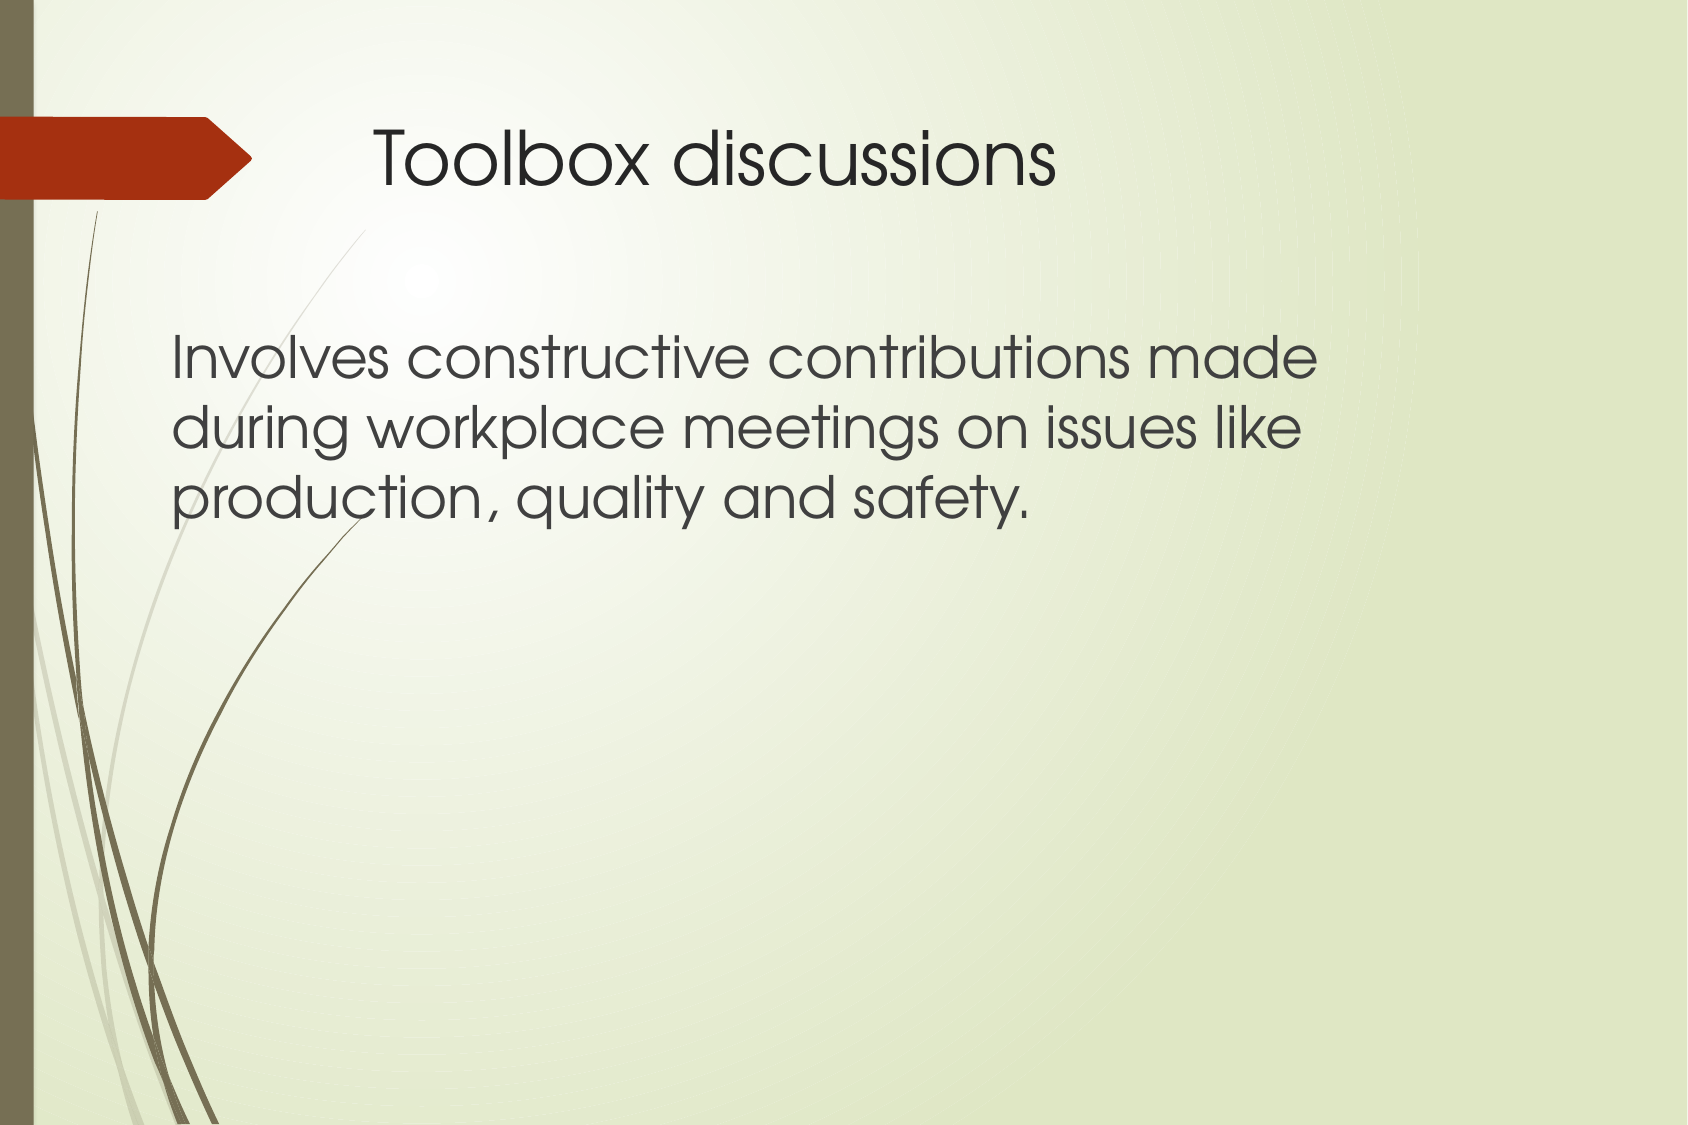

# Toolbox discussions
Involves constructive contributions made during workplace meetings on issues like production, quality and safety.